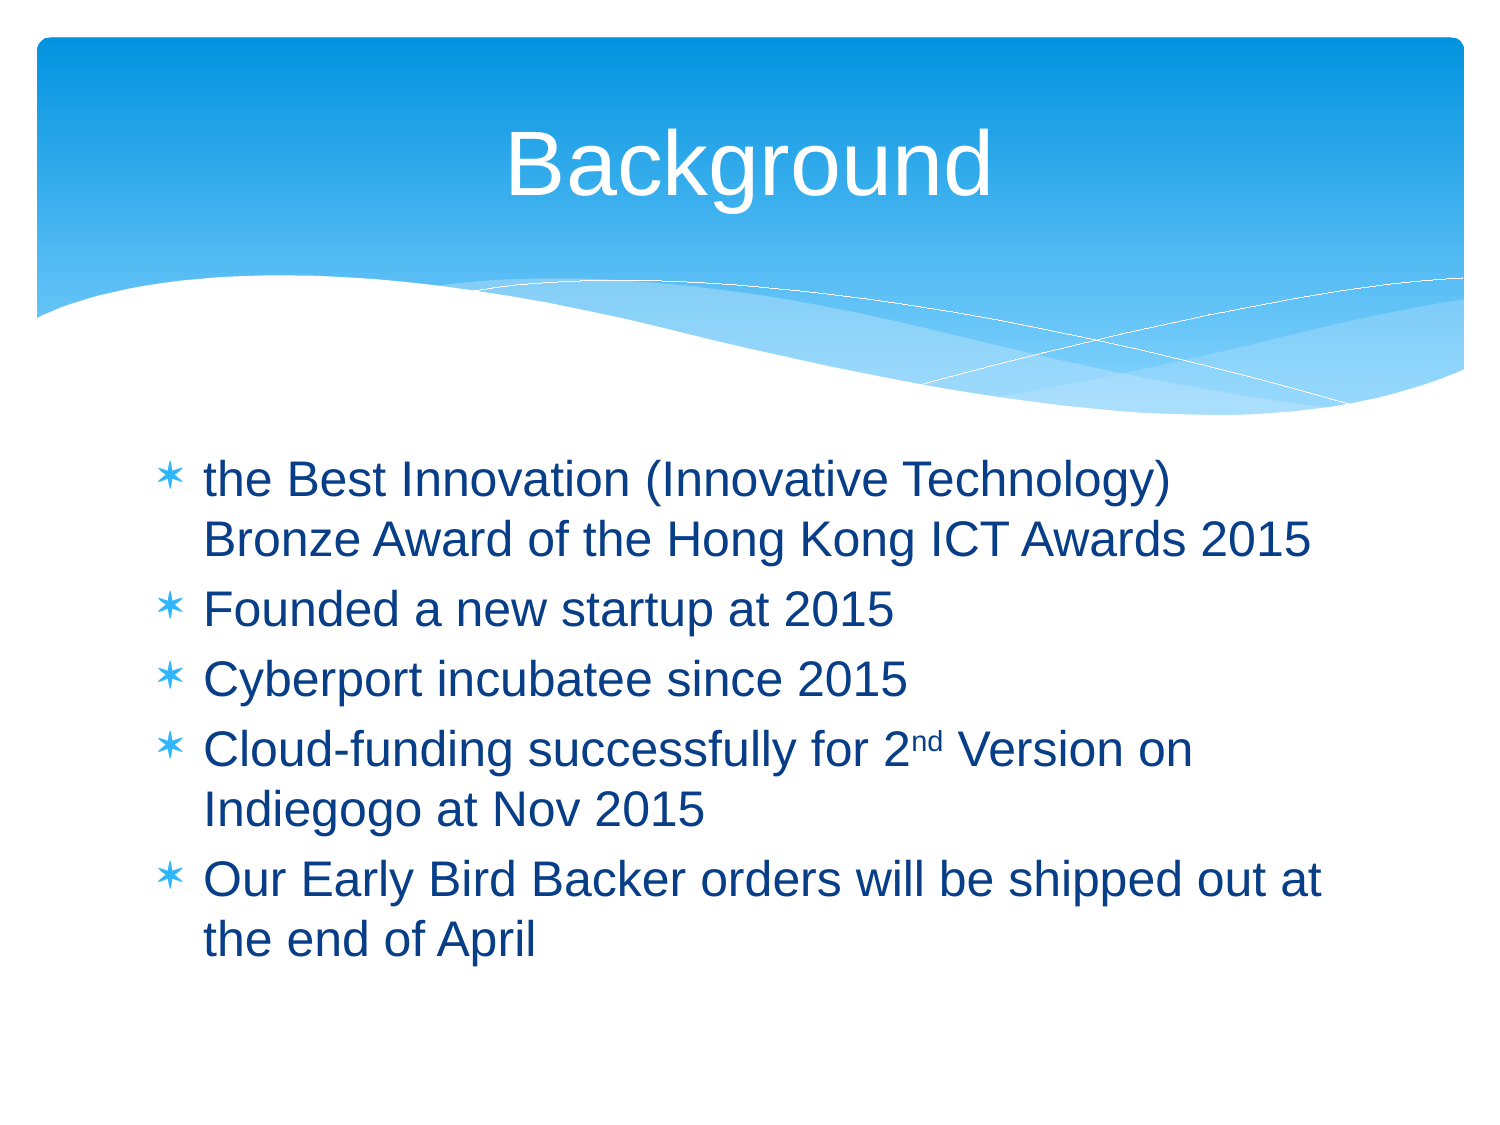

# Background
the Best Innovation (Innovative Technology) Bronze Award of the Hong Kong ICT Awards 2015
Founded a new startup at 2015
Cyberport incubatee since 2015
Cloud-funding successfully for 2nd Version on Indiegogo at Nov 2015
Our Early Bird Backer orders will be shipped out at the end of April